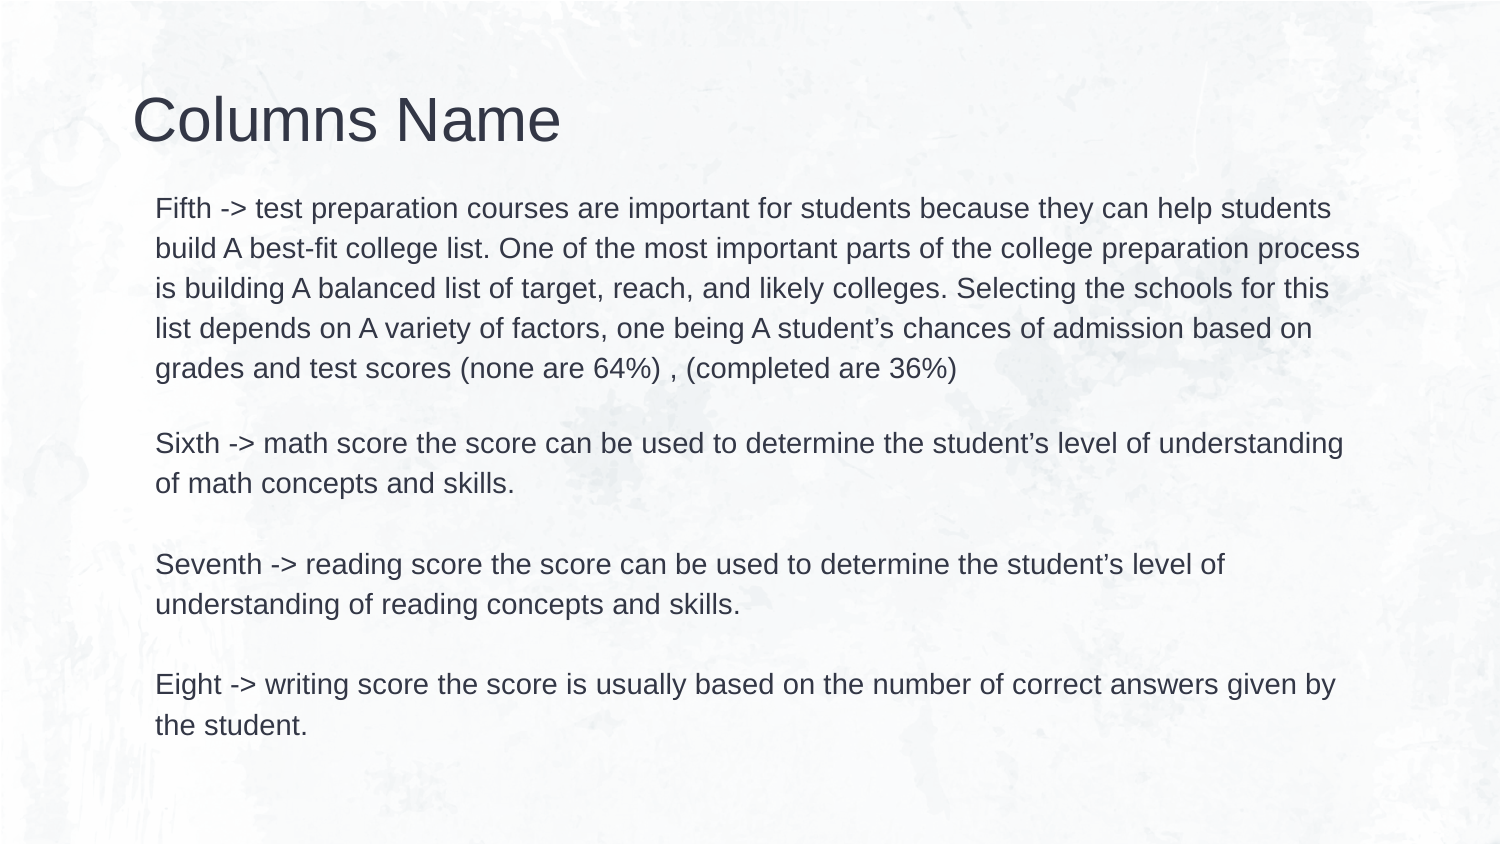

# Columns Name
Fifth -> test preparation courses are important for students because they can help students build A best-fit college list. One of the most important parts of the college preparation process is building A balanced list of target, reach, and likely colleges. Selecting the schools for this list depends on A variety of factors, one being A student’s chances of admission based on grades and test scores (none are 64%) , (completed are 36%)
Sixth -> math score the score can be used to determine the student’s level of understanding of math concepts and skills.
Seventh -> reading score the score can be used to determine the student’s level of understanding of reading concepts and skills.
Eight -> writing score the score is usually based on the number of correct answers given by the student.